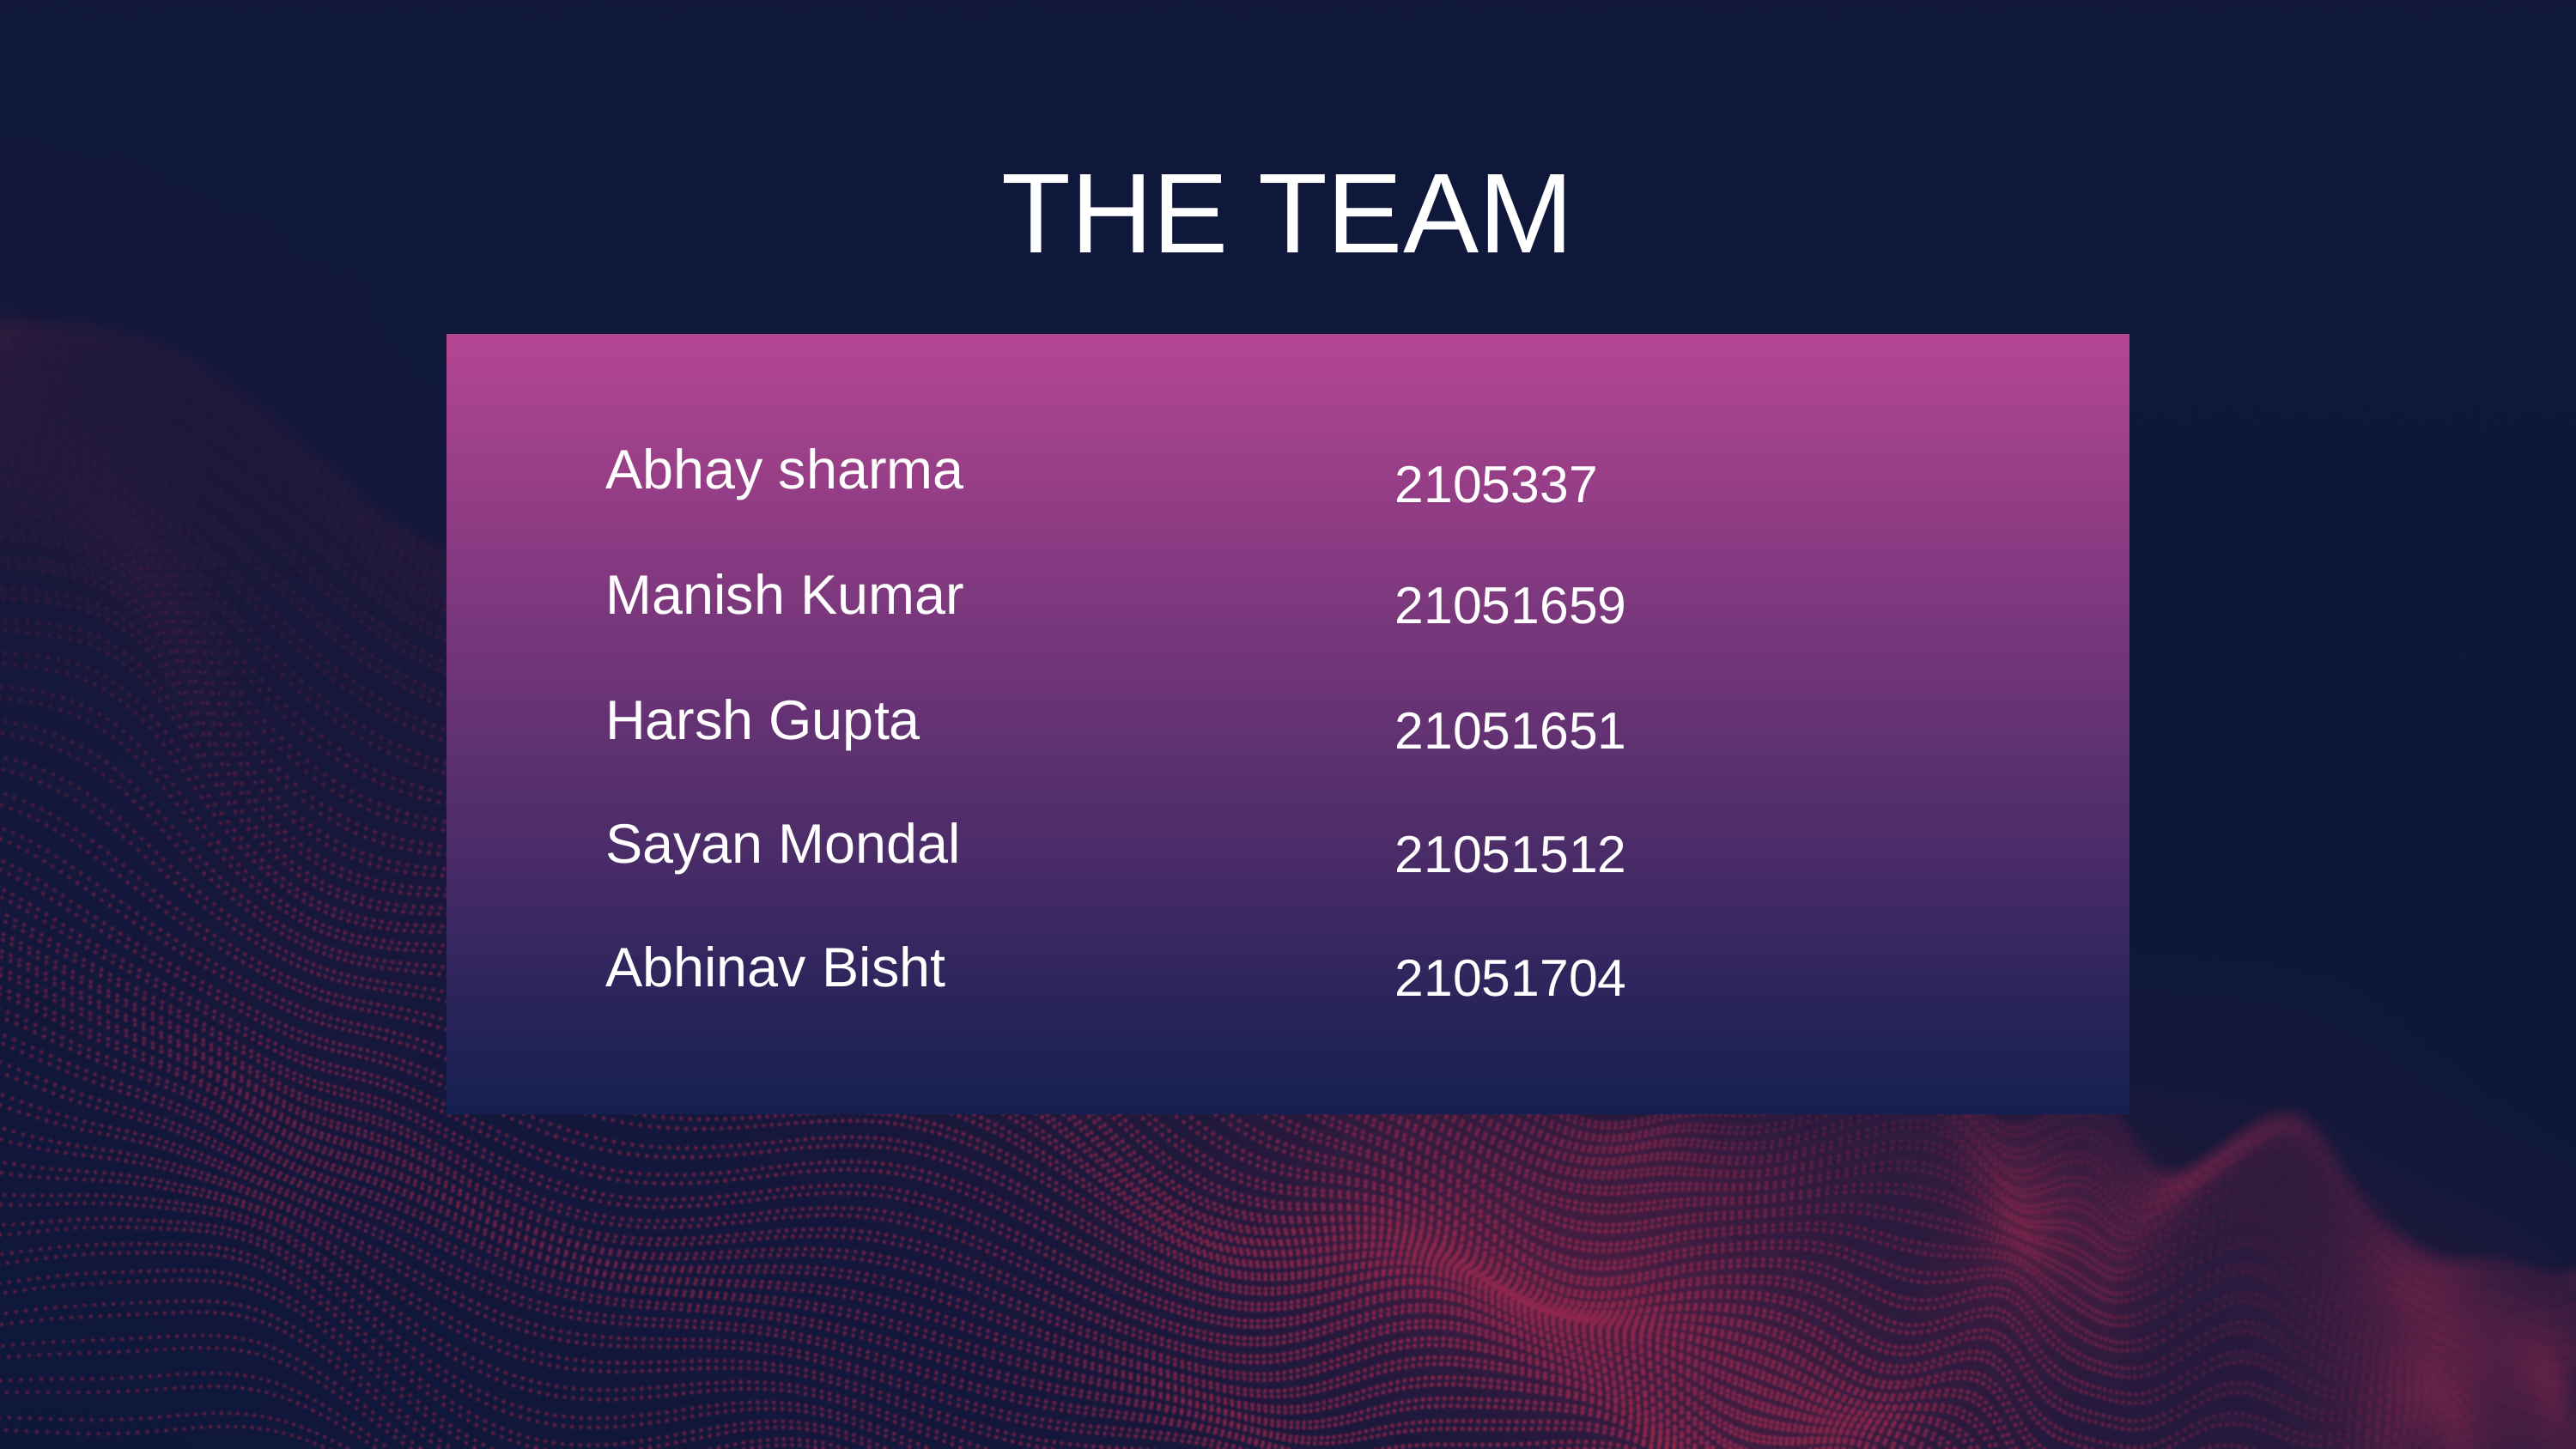

THE TEAM

Abhay sharma
2105337
Manish Kumar
21051659
Harsh Gupta
21051651
Sayan Mondal
21051512
Abhinav Bisht
21051704